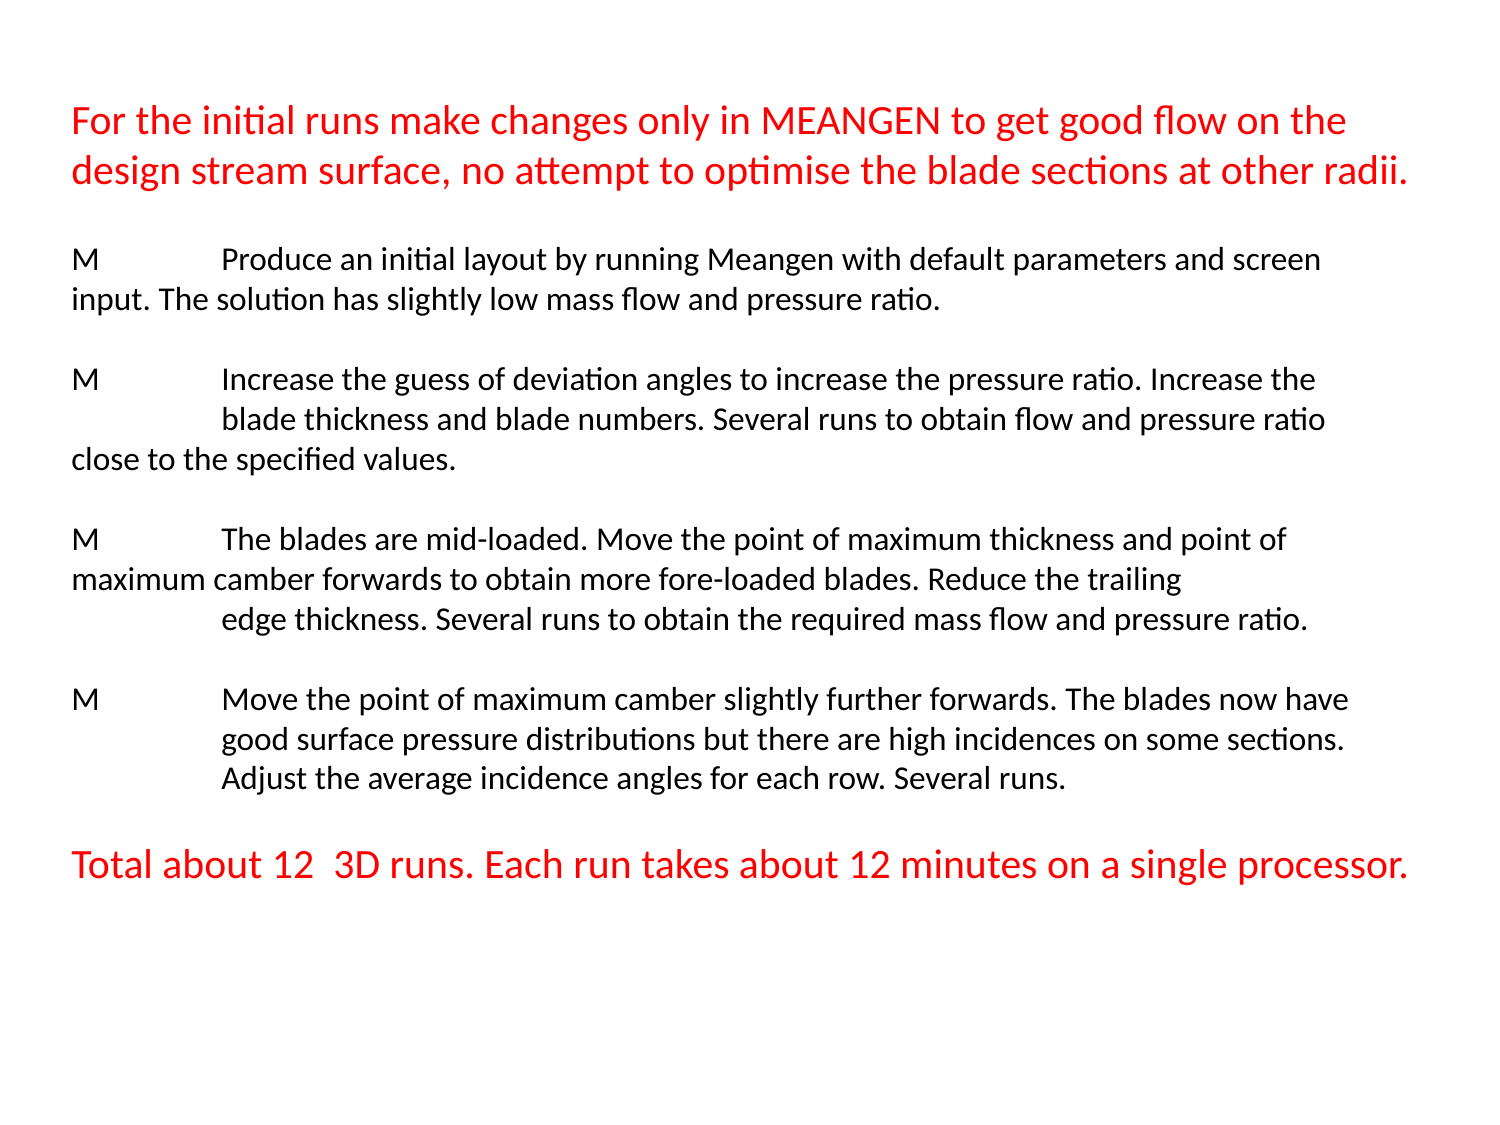

For the initial runs make changes only in MEANGEN to get good flow on the design stream surface, no attempt to optimise the blade sections at other radii.

M	Produce an initial layout by running Meangen with default parameters and screen 	input. The solution has slightly low mass flow and pressure ratio.

M	Increase the guess of deviation angles to increase the pressure ratio. Increase the
	blade thickness and blade numbers. Several runs to obtain flow and pressure ratio	close to the specified values.

M	The blades are mid-loaded. Move the point of maximum thickness and point of 	maximum camber forwards to obtain more fore-loaded blades. Reduce the trailing
	edge thickness. Several runs to obtain the required mass flow and pressure ratio.

M	Move the point of maximum camber slightly further forwards. The blades now have
	good surface pressure distributions but there are high incidences on some sections.
	Adjust the average incidence angles for each row. Several runs.

Total about 12  3D runs. Each run takes about 12 minutes on a single processor.